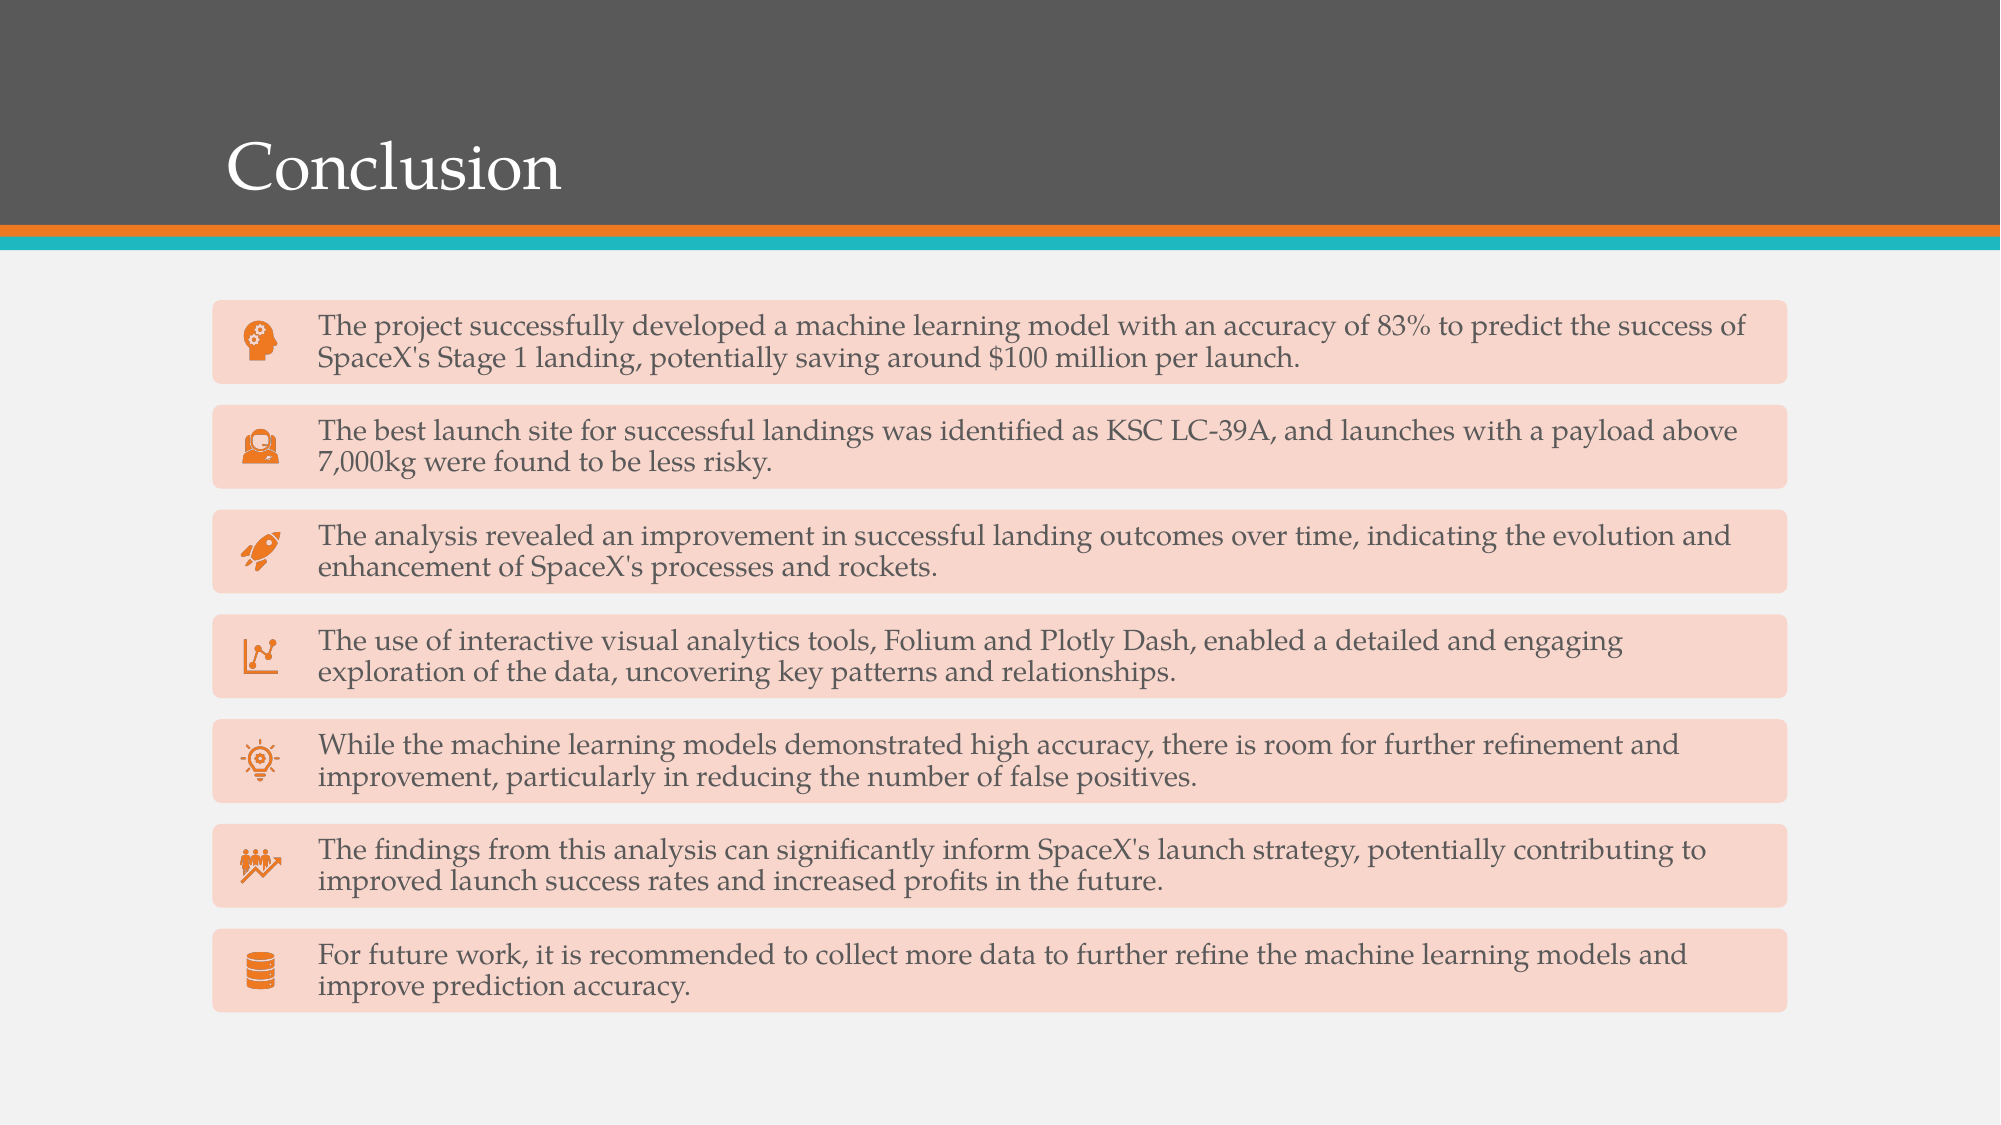

# Conclusion

The project successfully developed a machine learning model with an accuracy of 83% to predict the success of SpaceX's Stage 1 landing, potentially saving around $100 million per launch.
The best launch site for successful landings was identified as KSC LC-39A, and launches with a payload above 7,000kg were found to be less risky.
The analysis revealed an improvement in successful landing outcomes over time, indicating the evolution and enhancement of SpaceX's processes and rockets.
The use of interactive visual analytics tools, Folium and Plotly Dash, enabled a detailed and engaging exploration of the data, uncovering key patterns and relationships.
While the machine learning models demonstrated high accuracy, there is room for further refinement and improvement, particularly in reducing the number of false positives.
The findings from this analysis can significantly inform SpaceX's launch strategy, potentially contributing to improved launch success rates and increased profits in the future.
For future work, it is recommended to collect more data to further refine the machine learning models and improve prediction accuracy.